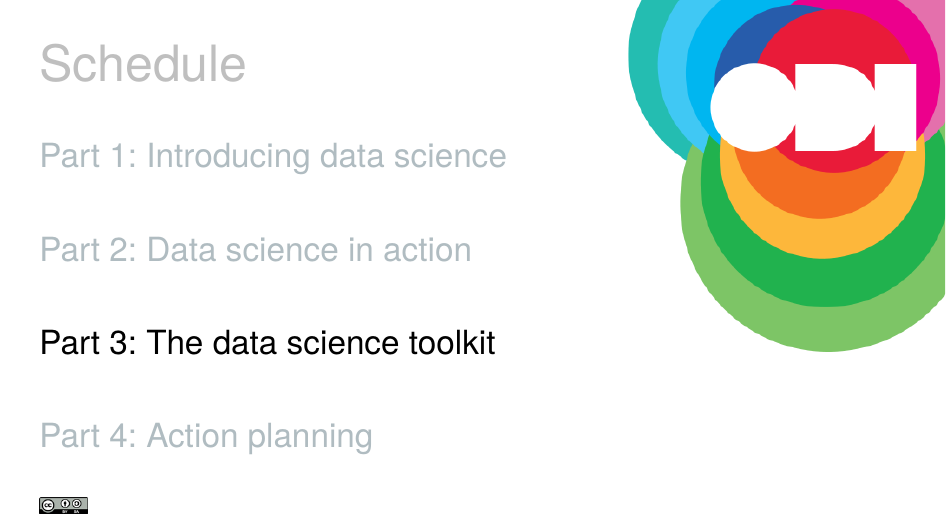

# Schedule
Part 1: Introducing data science

Part 2: Data science in action

Part 3: The data science toolkit

Part 4: Action planning